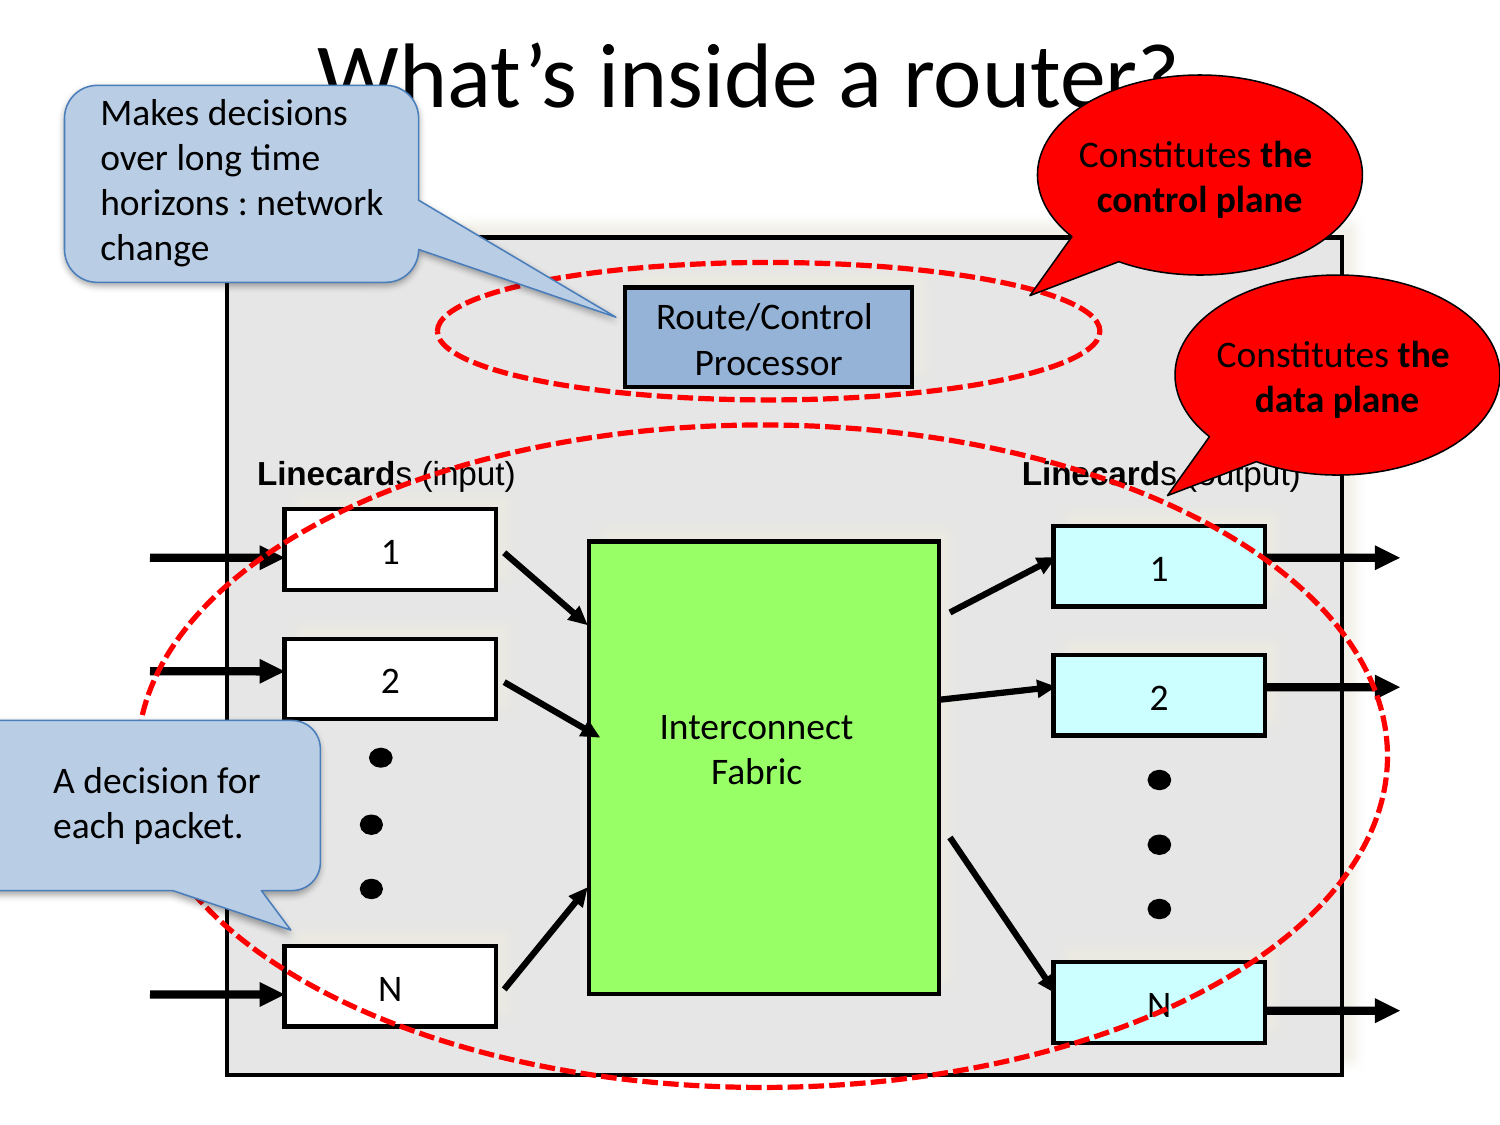

# What’s inside a router?
Constitutes the
control plane
Makes decisions over long time horizons : network change

Constitutes the
data plane
Route/Control
Processor

Linecards (input)
Linecards (output)
1
1

2
2

Interconnect
Fabric

A decision for each packet.

N
N